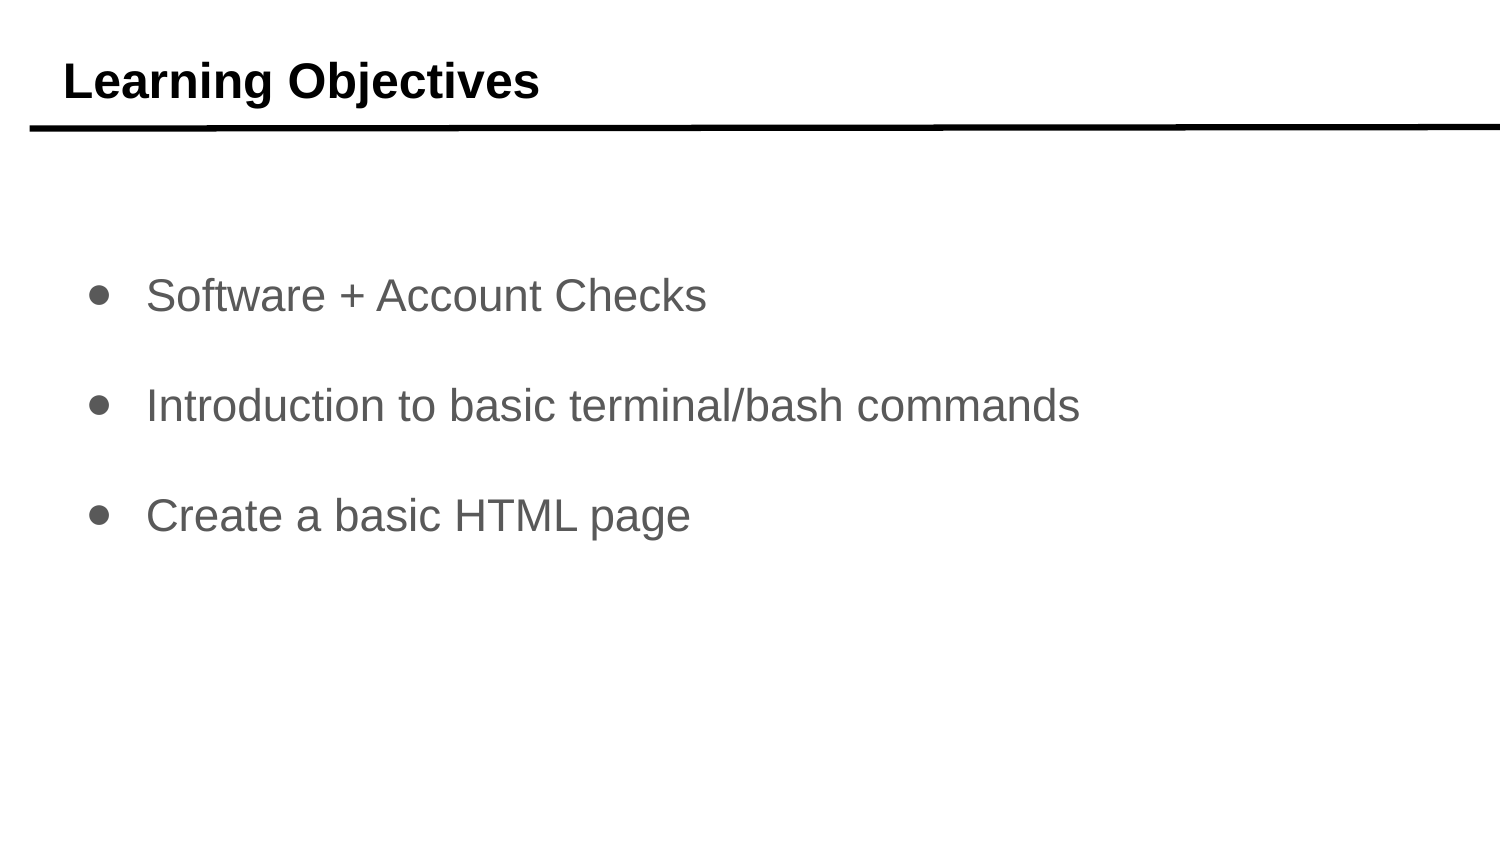

# Learning Objectives
Software + Account Checks
Introduction to basic terminal/bash commands
Create a basic HTML page